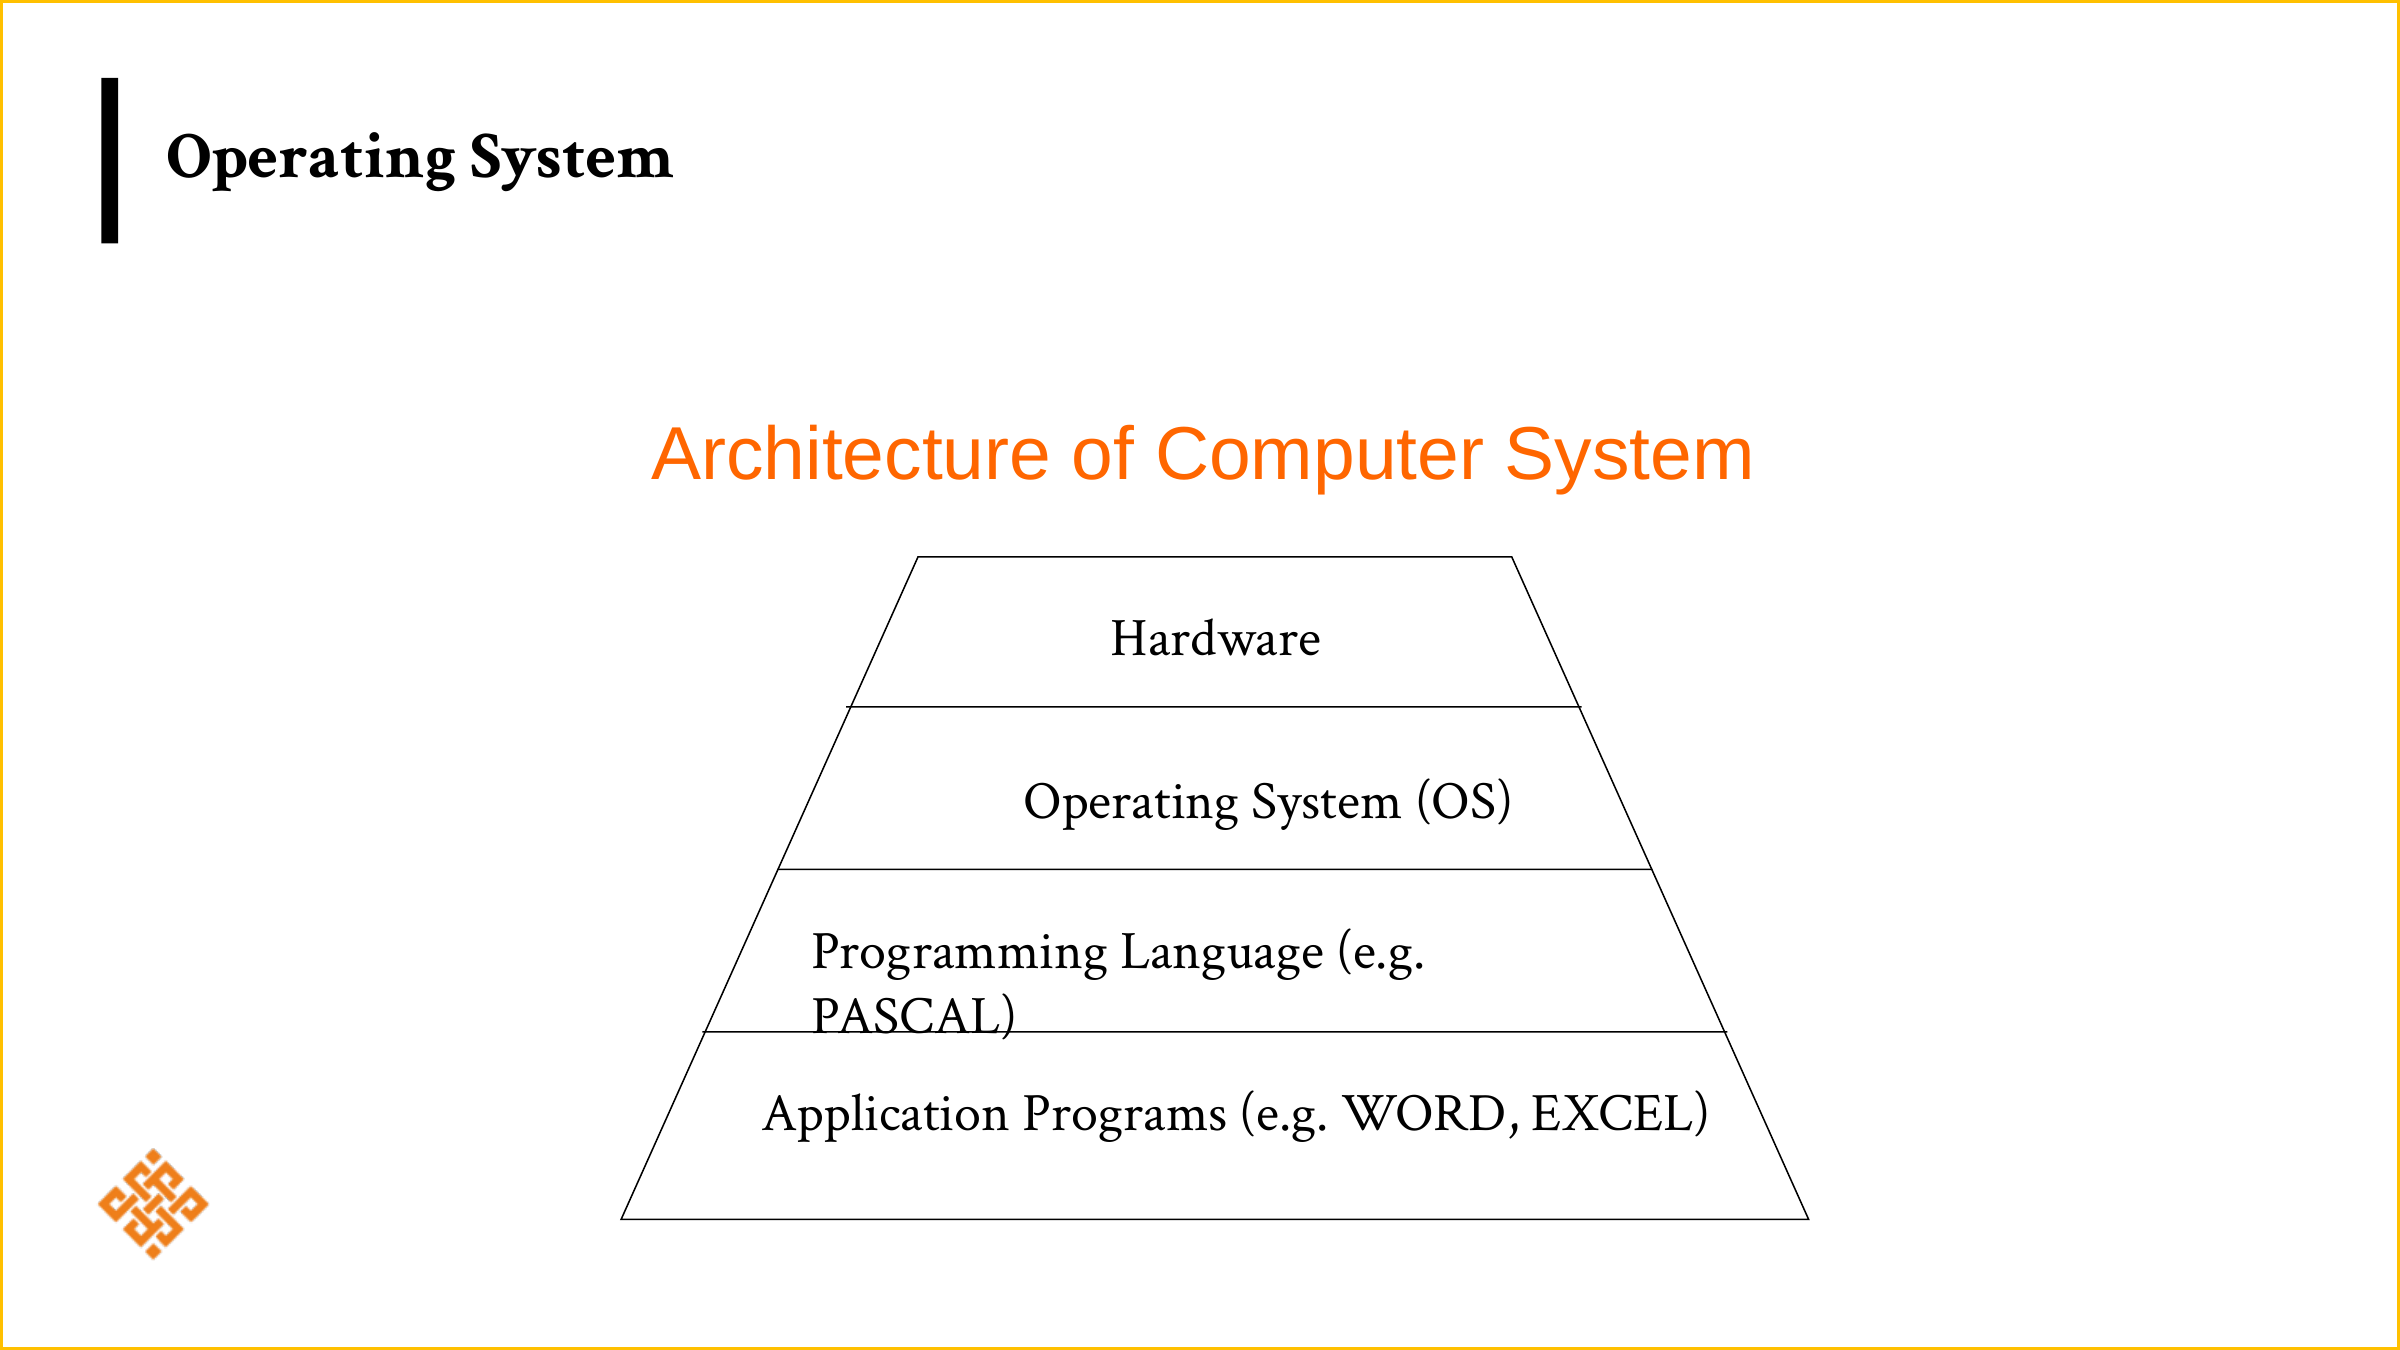

Operating System
 Architecture of Computer System

Hardware

Operating System (OS)

Programming Language (e.g. PASCAL)

Application Programs (e.g. WORD, EXCEL)